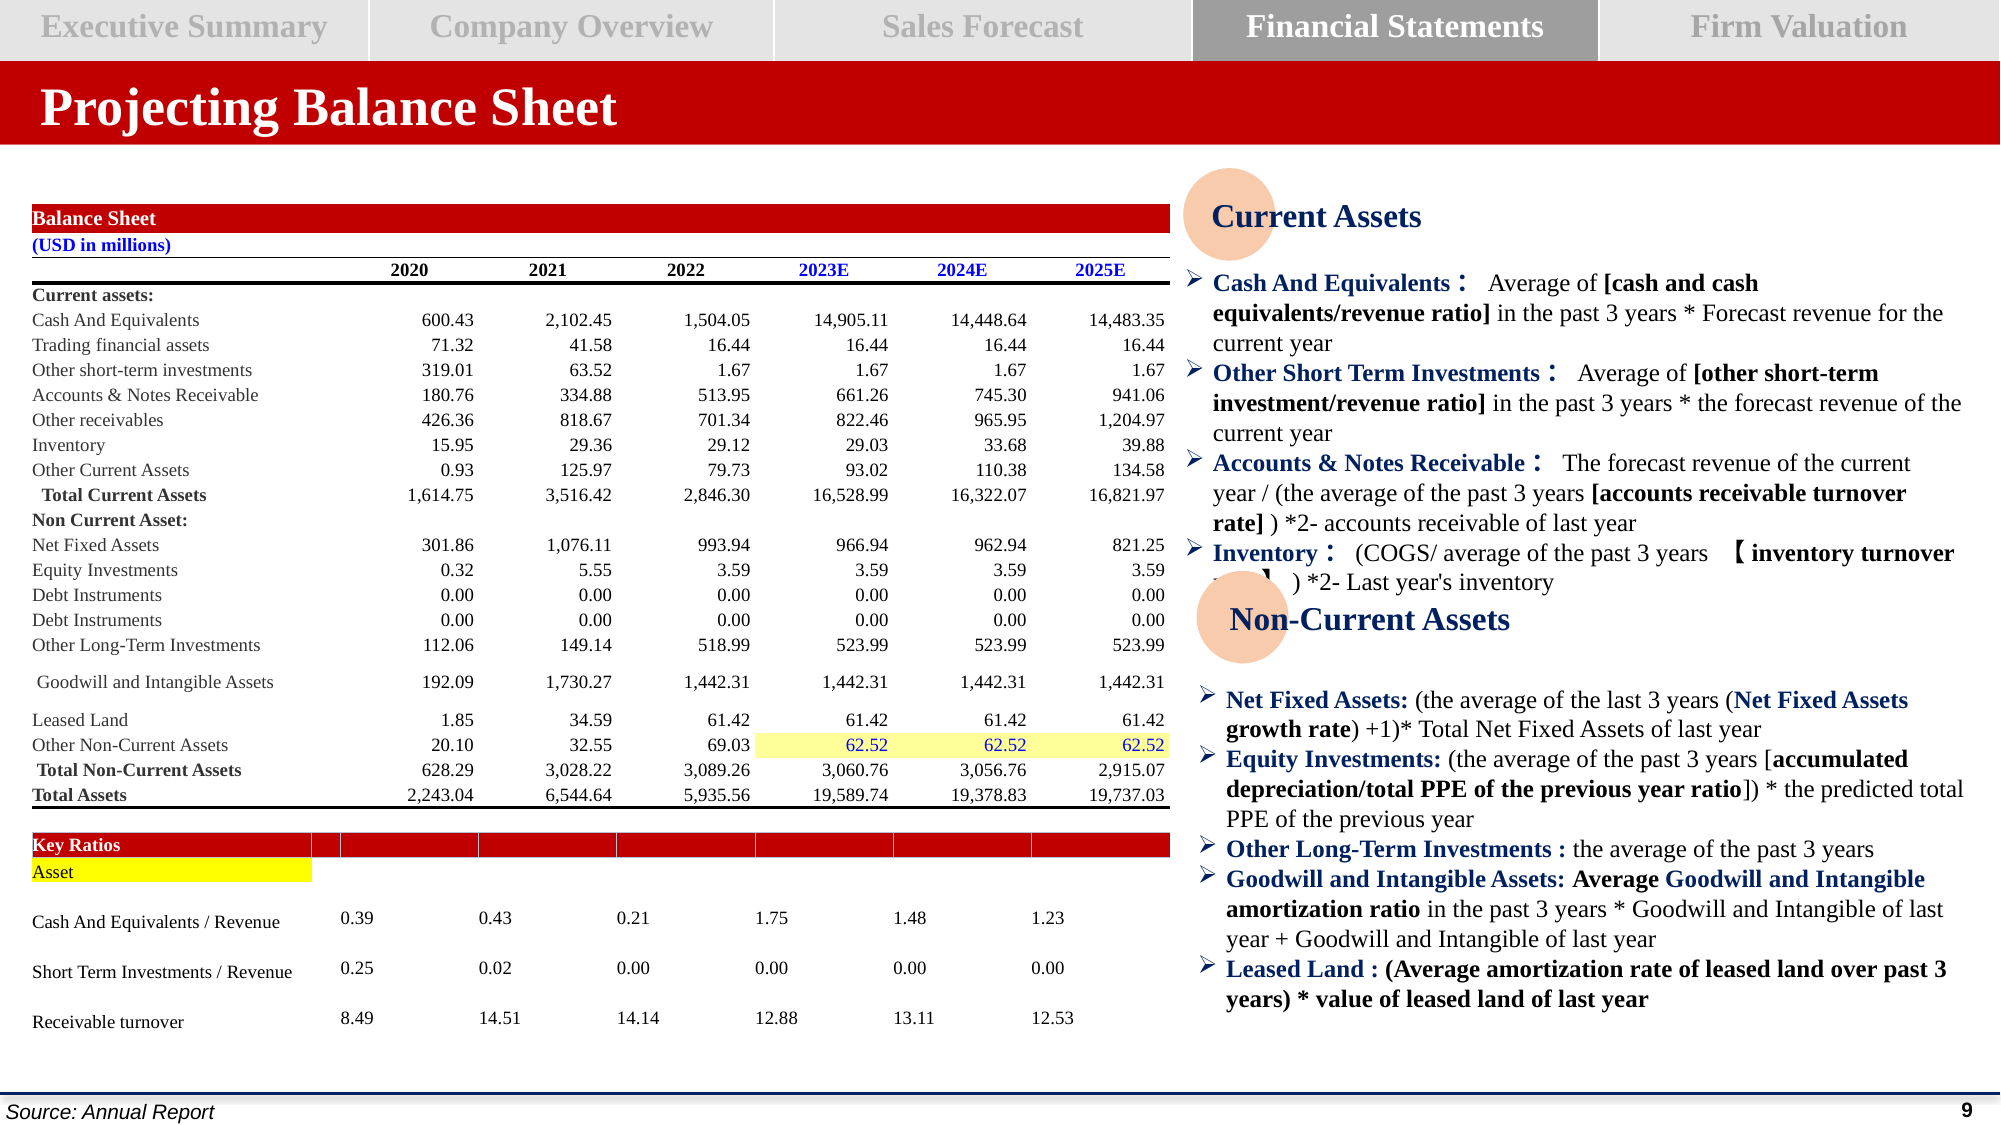

# Projecting Balance Sheet

Current Assets
| Balance Sheet |  |  |  |  |  |  |  |
| --- | --- | --- | --- | --- | --- | --- | --- |
| (USD in millions) |  |  |  |  |  |  |  |
|  |  | 2020 | 2021 | 2022 | 2023E | 2024E | 2025E |
| Current assets: |  |  |  |  |  |  |  |
| Cash And Equivalents |  | 600.43 | 2,102.45 | 1,504.05 | 14,905.11 | 14,448.64 | 14,483.35 |
| Trading financial assets |  | 71.32 | 41.58 | 16.44 | 16.44 | 16.44 | 16.44 |
| Other short-term investments |  | 319.01 | 63.52 | 1.67 | 1.67 | 1.67 | 1.67 |
| Accounts & Notes Receivable |  | 180.76 | 334.88 | 513.95 | 661.26 | 745.30 | 941.06 |
| Other receivables |  | 426.36 | 818.67 | 701.34 | 822.46 | 965.95 | 1,204.97 |
| Inventory |  | 15.95 | 29.36 | 29.12 | 29.03 | 33.68 | 39.88 |
| Other Current Assets |  | 0.93 | 125.97 | 79.73 | 93.02 | 110.38 | 134.58 |
| Total Current Assets |  | 1,614.75 | 3,516.42 | 2,846.30 | 16,528.99 | 16,322.07 | 16,821.97 |
| Non Current Asset: |  |  |  |  |  |  |  |
| Net Fixed Assets |  | 301.86 | 1,076.11 | 993.94 | 966.94 | 962.94 | 821.25 |
| Equity Investments |  | 0.32 | 5.55 | 3.59 | 3.59 | 3.59 | 3.59 |
| Debt Instruments |  | 0.00 | 0.00 | 0.00 | 0.00 | 0.00 | 0.00 |
| Debt Instruments |  | 0.00 | 0.00 | 0.00 | 0.00 | 0.00 | 0.00 |
| Other Long-Term Investments |  | 112.06 | 149.14 | 518.99 | 523.99 | 523.99 | 523.99 |
| Goodwill and Intangible Assets |  | 192.09 | 1,730.27 | 1,442.31 | 1,442.31 | 1,442.31 | 1,442.31 |
| Leased Land |  | 1.85 | 34.59 | 61.42 | 61.42 | 61.42 | 61.42 |
| Other Non-Current Assets |  | 20.10 | 32.55 | 69.03 | 62.52 | 62.52 | 62.52 |
| Total Non-Current Assets |  | 628.29 | 3,028.22 | 3,089.26 | 3,060.76 | 3,056.76 | 2,915.07 |
| Total Assets |  | 2,243.04 | 6,544.64 | 5,935.56 | 19,589.74 | 19,378.83 | 19,737.03 |
|  |  |  |  |  |  |  |  |
| Key Ratios |  |  |  |  |  |  |  |
| Asset |  |  |  |  |  |  |  |
| Cash And Equivalents / Revenue |  | 0.39 | 0.43 | 0.21 | 1.75 | 1.48 | 1.23 |
| Short Term Investments / Revenue |  | 0.25 | 0.02 | 0.00 | 0.00 | 0.00 | 0.00 |
| Receivable turnover |  | 8.49 | 14.51 | 14.14 | 12.88 | 13.11 | 12.53 |
Cash And Equivalents：Average of [cash and cash equivalents/revenue ratio] in the past 3 years * Forecast revenue for the current year
Other Short Term Investments：Average of [other short-term investment/revenue ratio] in the past 3 years * the forecast revenue of the current year
Accounts & Notes Receivable：The forecast revenue of the current year / (the average of the past 3 years [accounts receivable turnover rate] ) *2- accounts receivable of last year
Inventory：(COGS/ average of the past 3 years 【inventory turnover rate】) *2- Last year's inventory

Non-Current Assets
Net Fixed Assets: (the average of the last 3 years (Net Fixed Assets growth rate) +1)* Total Net Fixed Assets of last year
Equity Investments: (the average of the past 3 years [accumulated depreciation/total PPE of the previous year ratio]) * the predicted total PPE of the previous year
Other Long-Term Investments : the average of the past 3 years
Goodwill and Intangible Assets: Average Goodwill and Intangible amortization ratio in the past 3 years * Goodwill and Intangible of last year + Goodwill and Intangible of last year
Leased Land : (Average amortization rate of leased land over past 3 years) * value of leased land of last year
Source: Annual Report